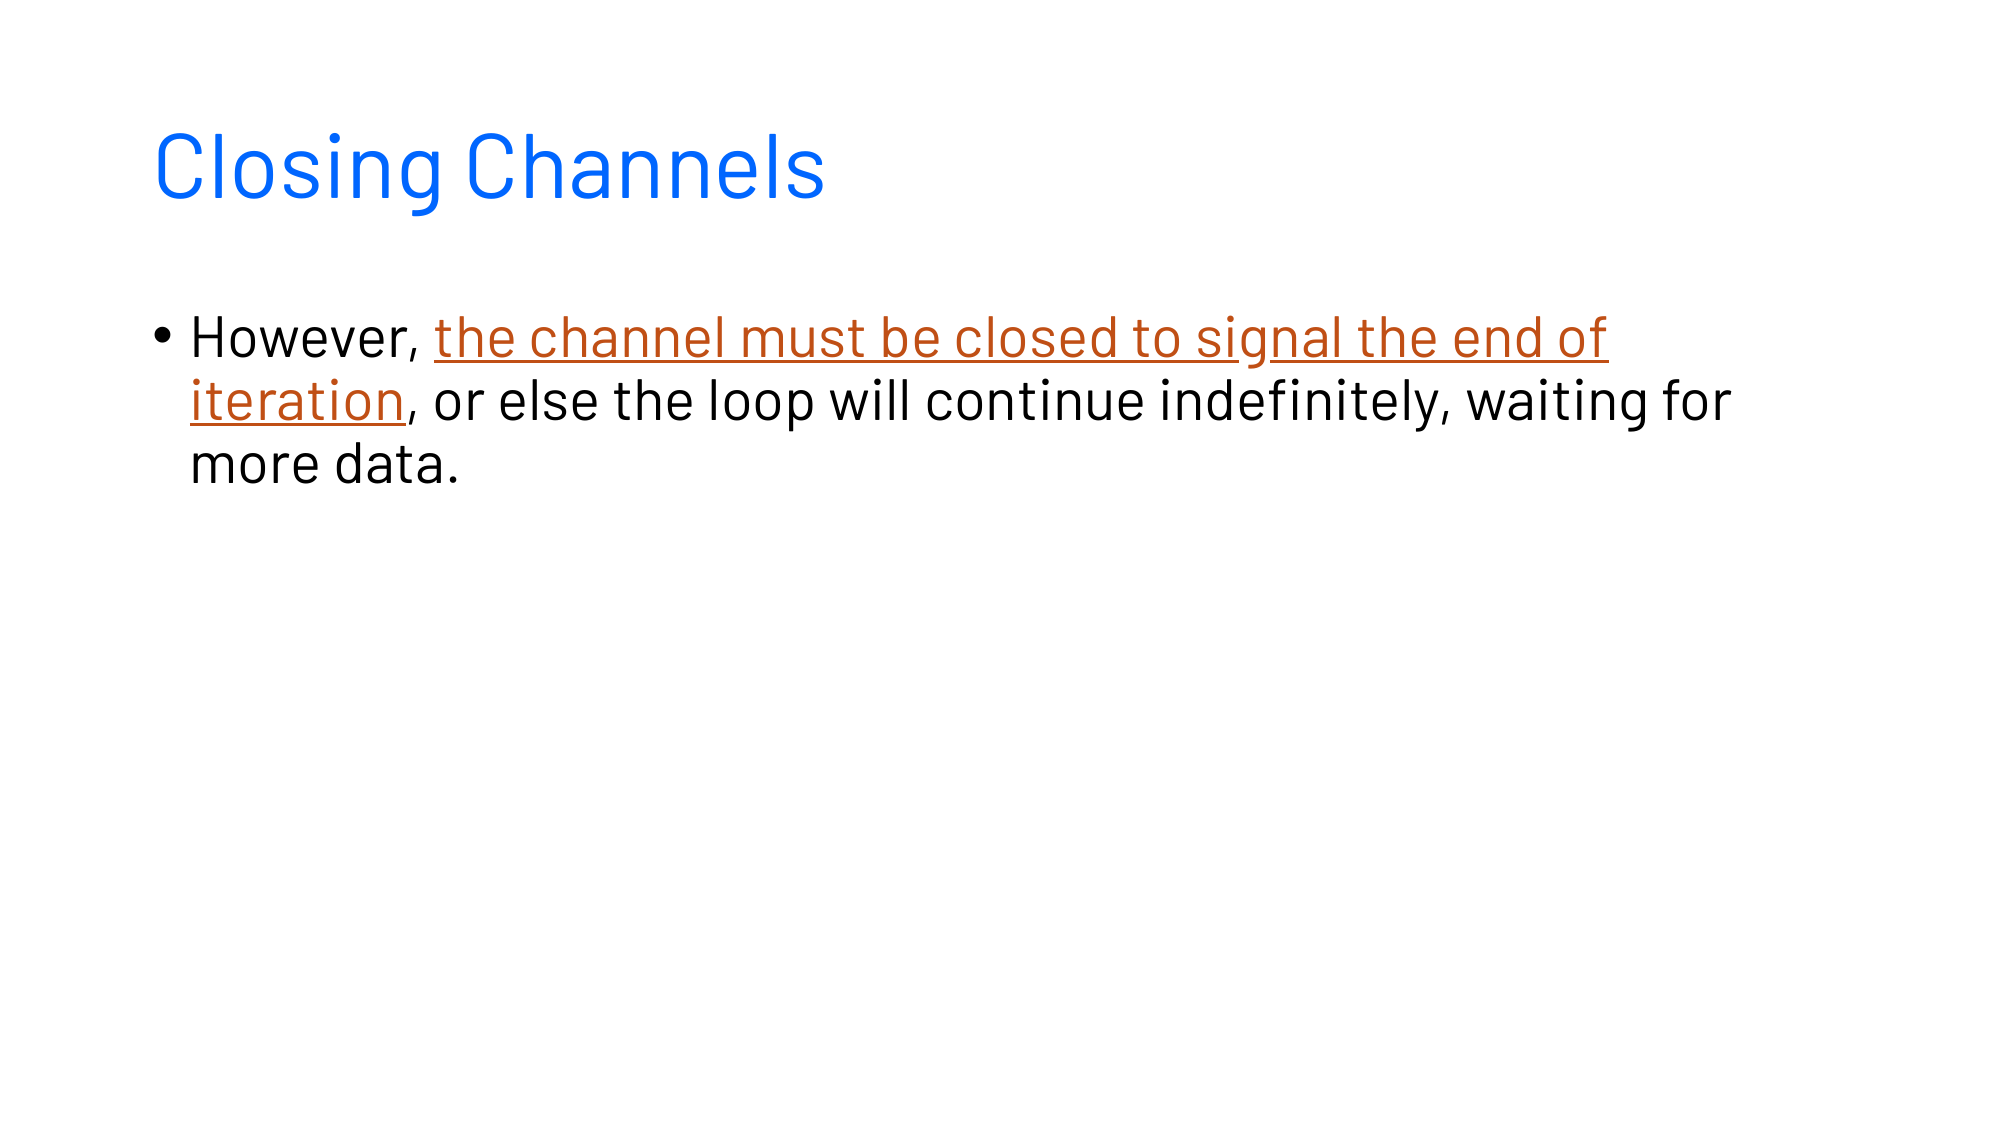

# Closing Channels
However, the channel must be closed to signal the end of iteration, or else the loop will continue indefinitely, waiting for more data.